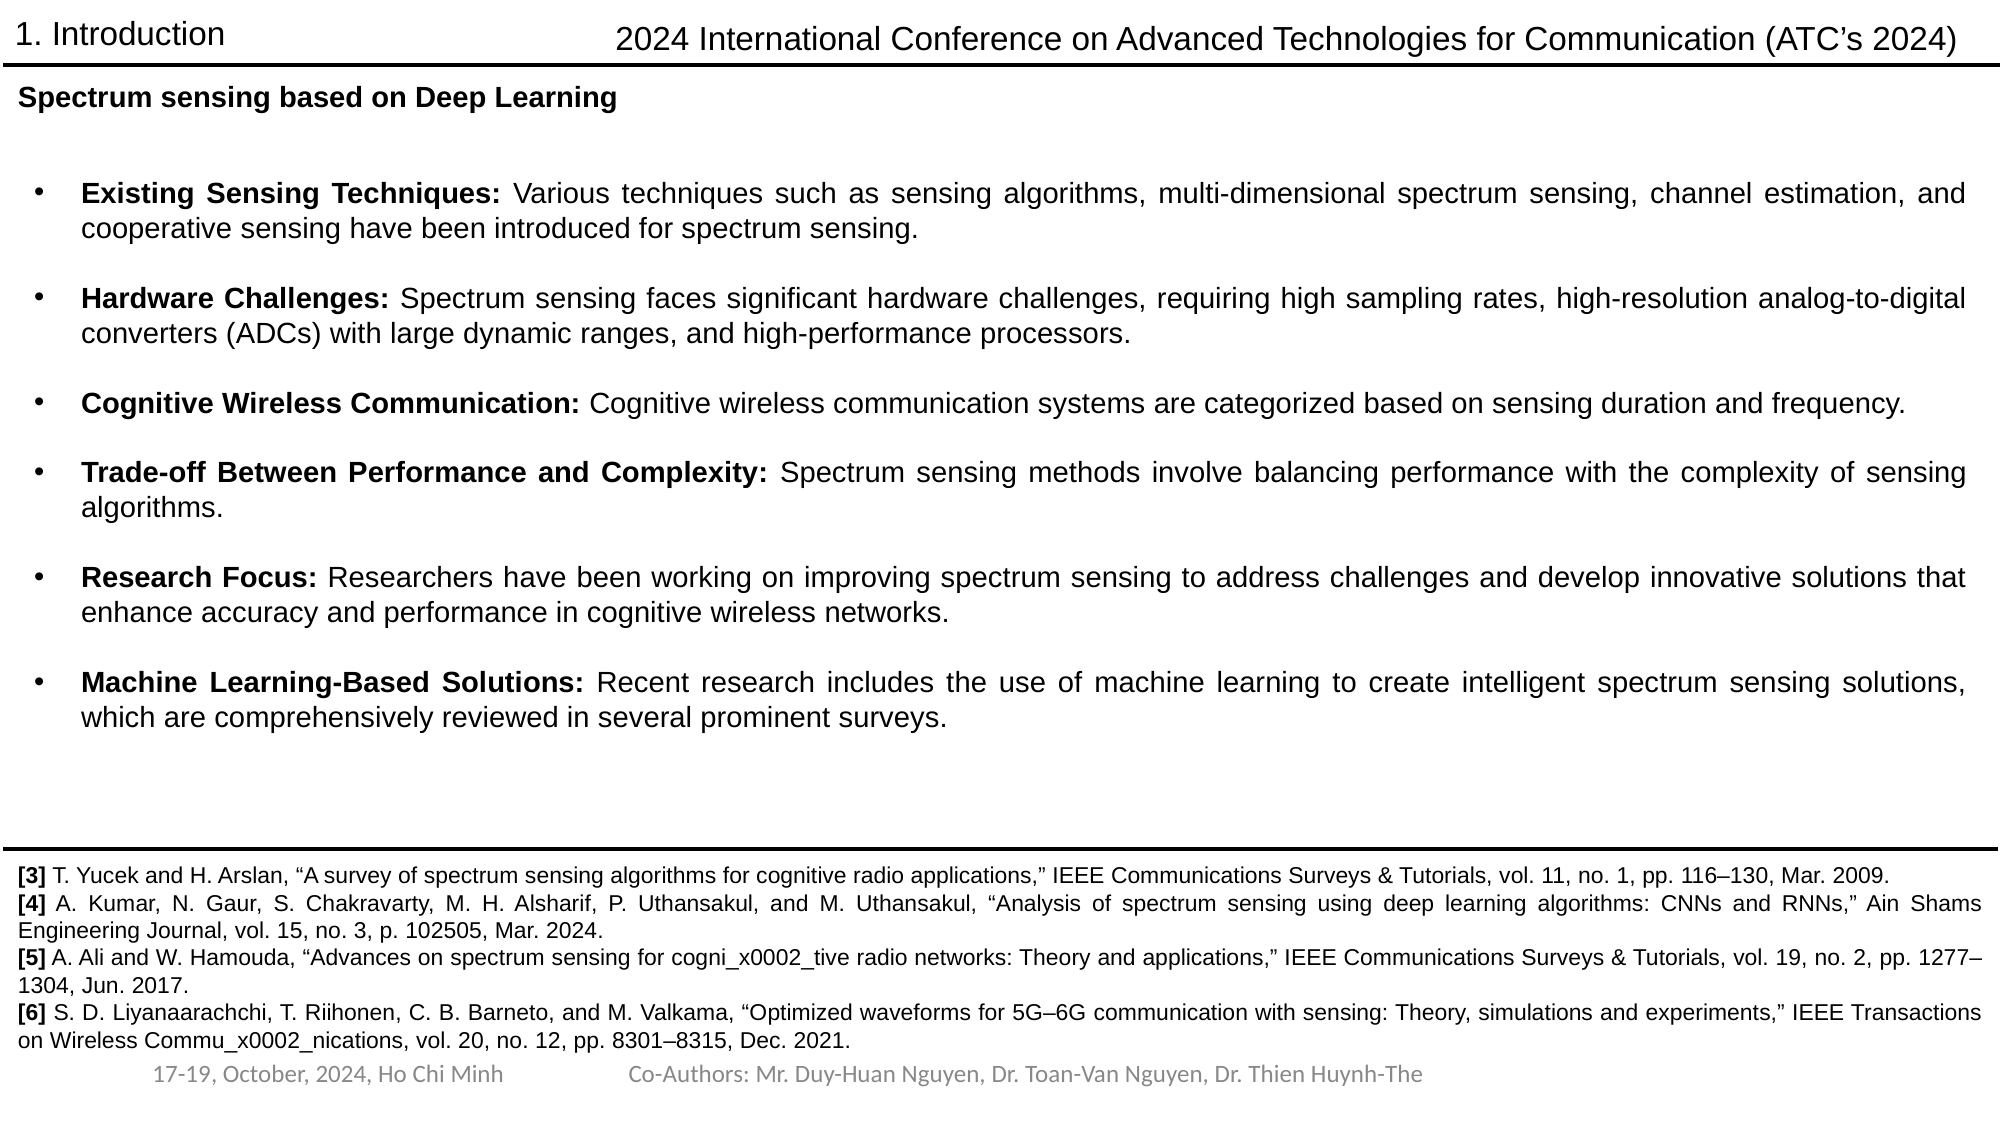

1. Introduction
2024 International Conference on Advanced Technologies for Communication (ATC’s 2024)
Spectrum sensing based on Deep Learning
Existing Sensing Techniques: Various techniques such as sensing algorithms, multi-dimensional spectrum sensing, channel estimation, and cooperative sensing have been introduced for spectrum sensing.

Hardware Challenges: Spectrum sensing faces significant hardware challenges, requiring high sampling rates, high-resolution analog-to-digital converters (ADCs) with large dynamic ranges, and high-performance processors.

Cognitive Wireless Communication: Cognitive wireless communication systems are categorized based on sensing duration and frequency.

Trade-off Between Performance and Complexity: Spectrum sensing methods involve balancing performance with the complexity of sensing algorithms.

Research Focus: Researchers have been working on improving spectrum sensing to address challenges and develop innovative solutions that enhance accuracy and performance in cognitive wireless networks.

Machine Learning-Based Solutions: Recent research includes the use of machine learning to create intelligent spectrum sensing solutions, which are comprehensively reviewed in several prominent surveys.
[3] T. Yucek and H. Arslan, “A survey of spectrum sensing algorithms for cognitive radio applications,” IEEE Communications Surveys & Tutorials, vol. 11, no. 1, pp. 116–130, Mar. 2009.
[4] A. Kumar, N. Gaur, S. Chakravarty, M. H. Alsharif, P. Uthansakul, and M. Uthansakul, “Analysis of spectrum sensing using deep learning algorithms: CNNs and RNNs,” Ain Shams Engineering Journal, vol. 15, no. 3, p. 102505, Mar. 2024.
[5] A. Ali and W. Hamouda, “Advances on spectrum sensing for cogni_x0002_tive radio networks: Theory and applications,” IEEE Communications Surveys & Tutorials, vol. 19, no. 2, pp. 1277–1304, Jun. 2017.
[6] S. D. Liyanaarachchi, T. Riihonen, C. B. Barneto, and M. Valkama, “Optimized waveforms for 5G–6G communication with sensing: Theory, simulations and experiments,” IEEE Transactions on Wireless Commu_x0002_nications, vol. 20, no. 12, pp. 8301–8315, Dec. 2021.
17-19, October, 2024, Ho Chi Minh
Co-Authors: Mr. Duy-Huan Nguyen, Dr. Toan-Van Nguyen, Dr. Thien Huynh-The
4